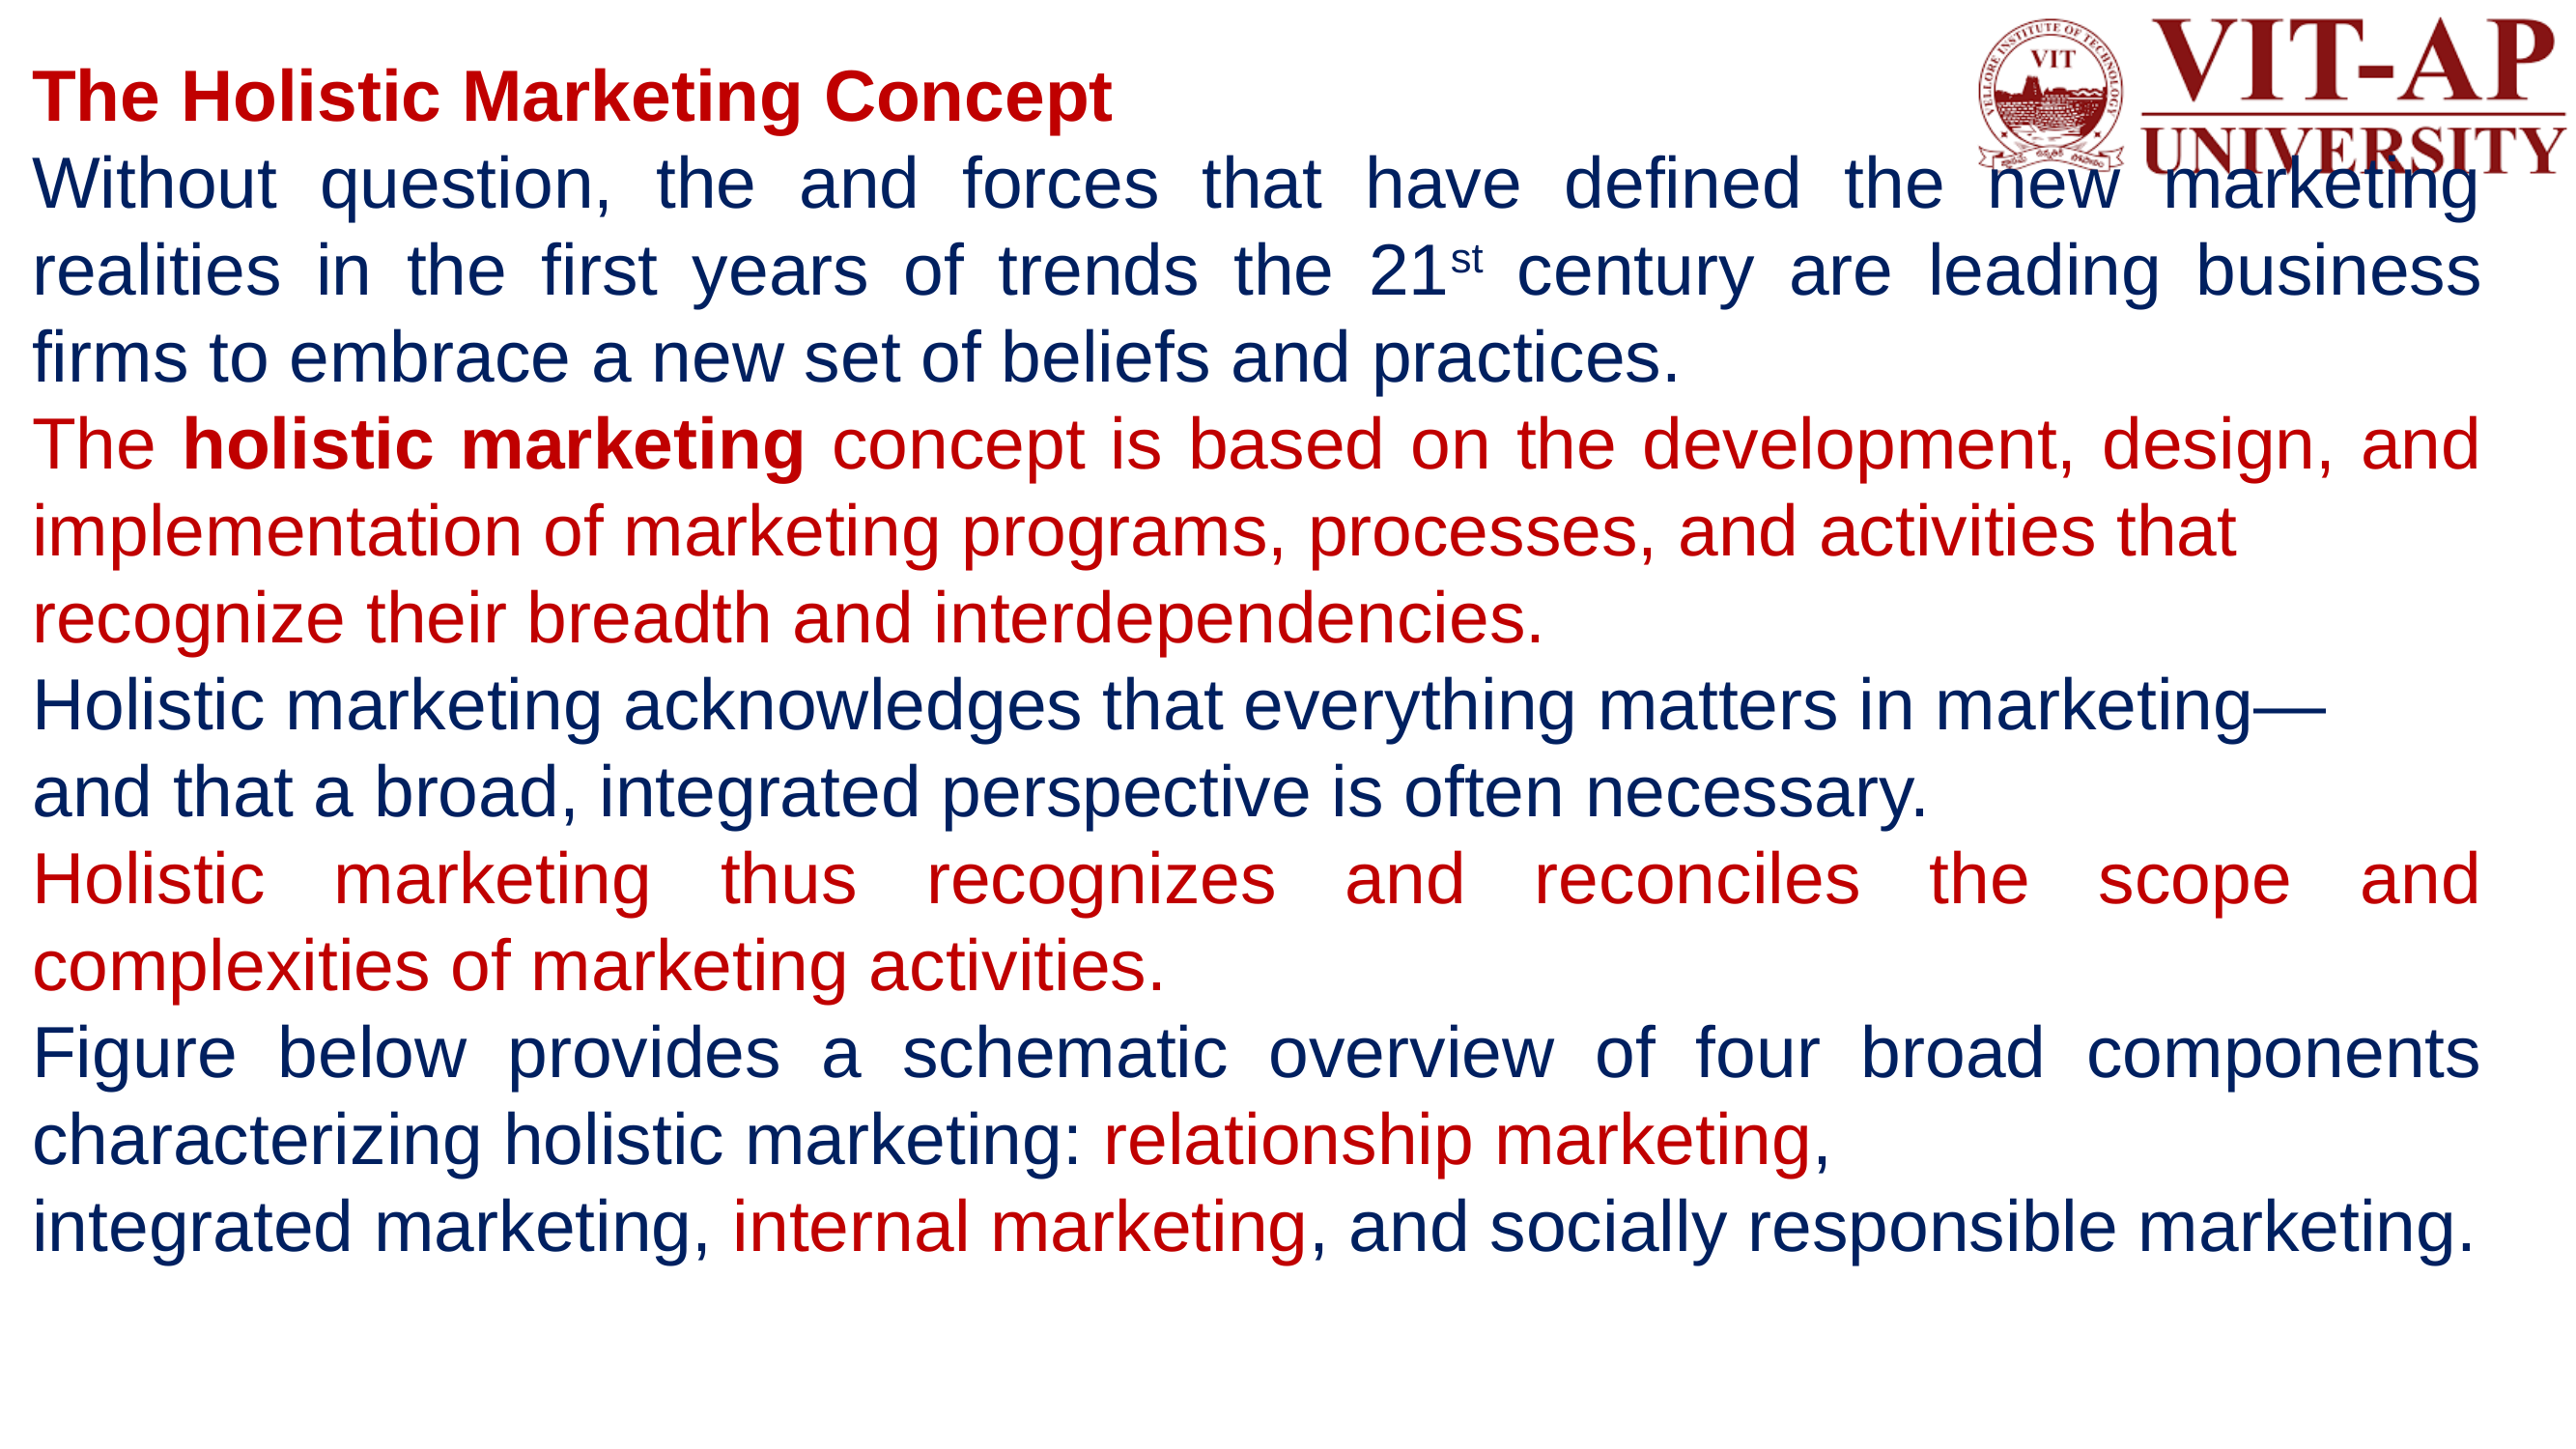

The Holistic Marketing Concept
Without question, the and forces that have defined the new marketing realities in the first years of trends the 21st century are leading business firms to embrace a new set of beliefs and practices.
The holistic marketing concept is based on the development, design, and implementation of marketing programs, processes, and activities that
recognize their breadth and interdependencies.
Holistic marketing acknowledges that everything matters in marketing—
and that a broad, integrated perspective is often necessary.
Holistic marketing thus recognizes and reconciles the scope and complexities of marketing activities.
Figure below provides a schematic overview of four broad components characterizing holistic marketing: relationship marketing,
integrated marketing, internal marketing, and socially responsible marketing.